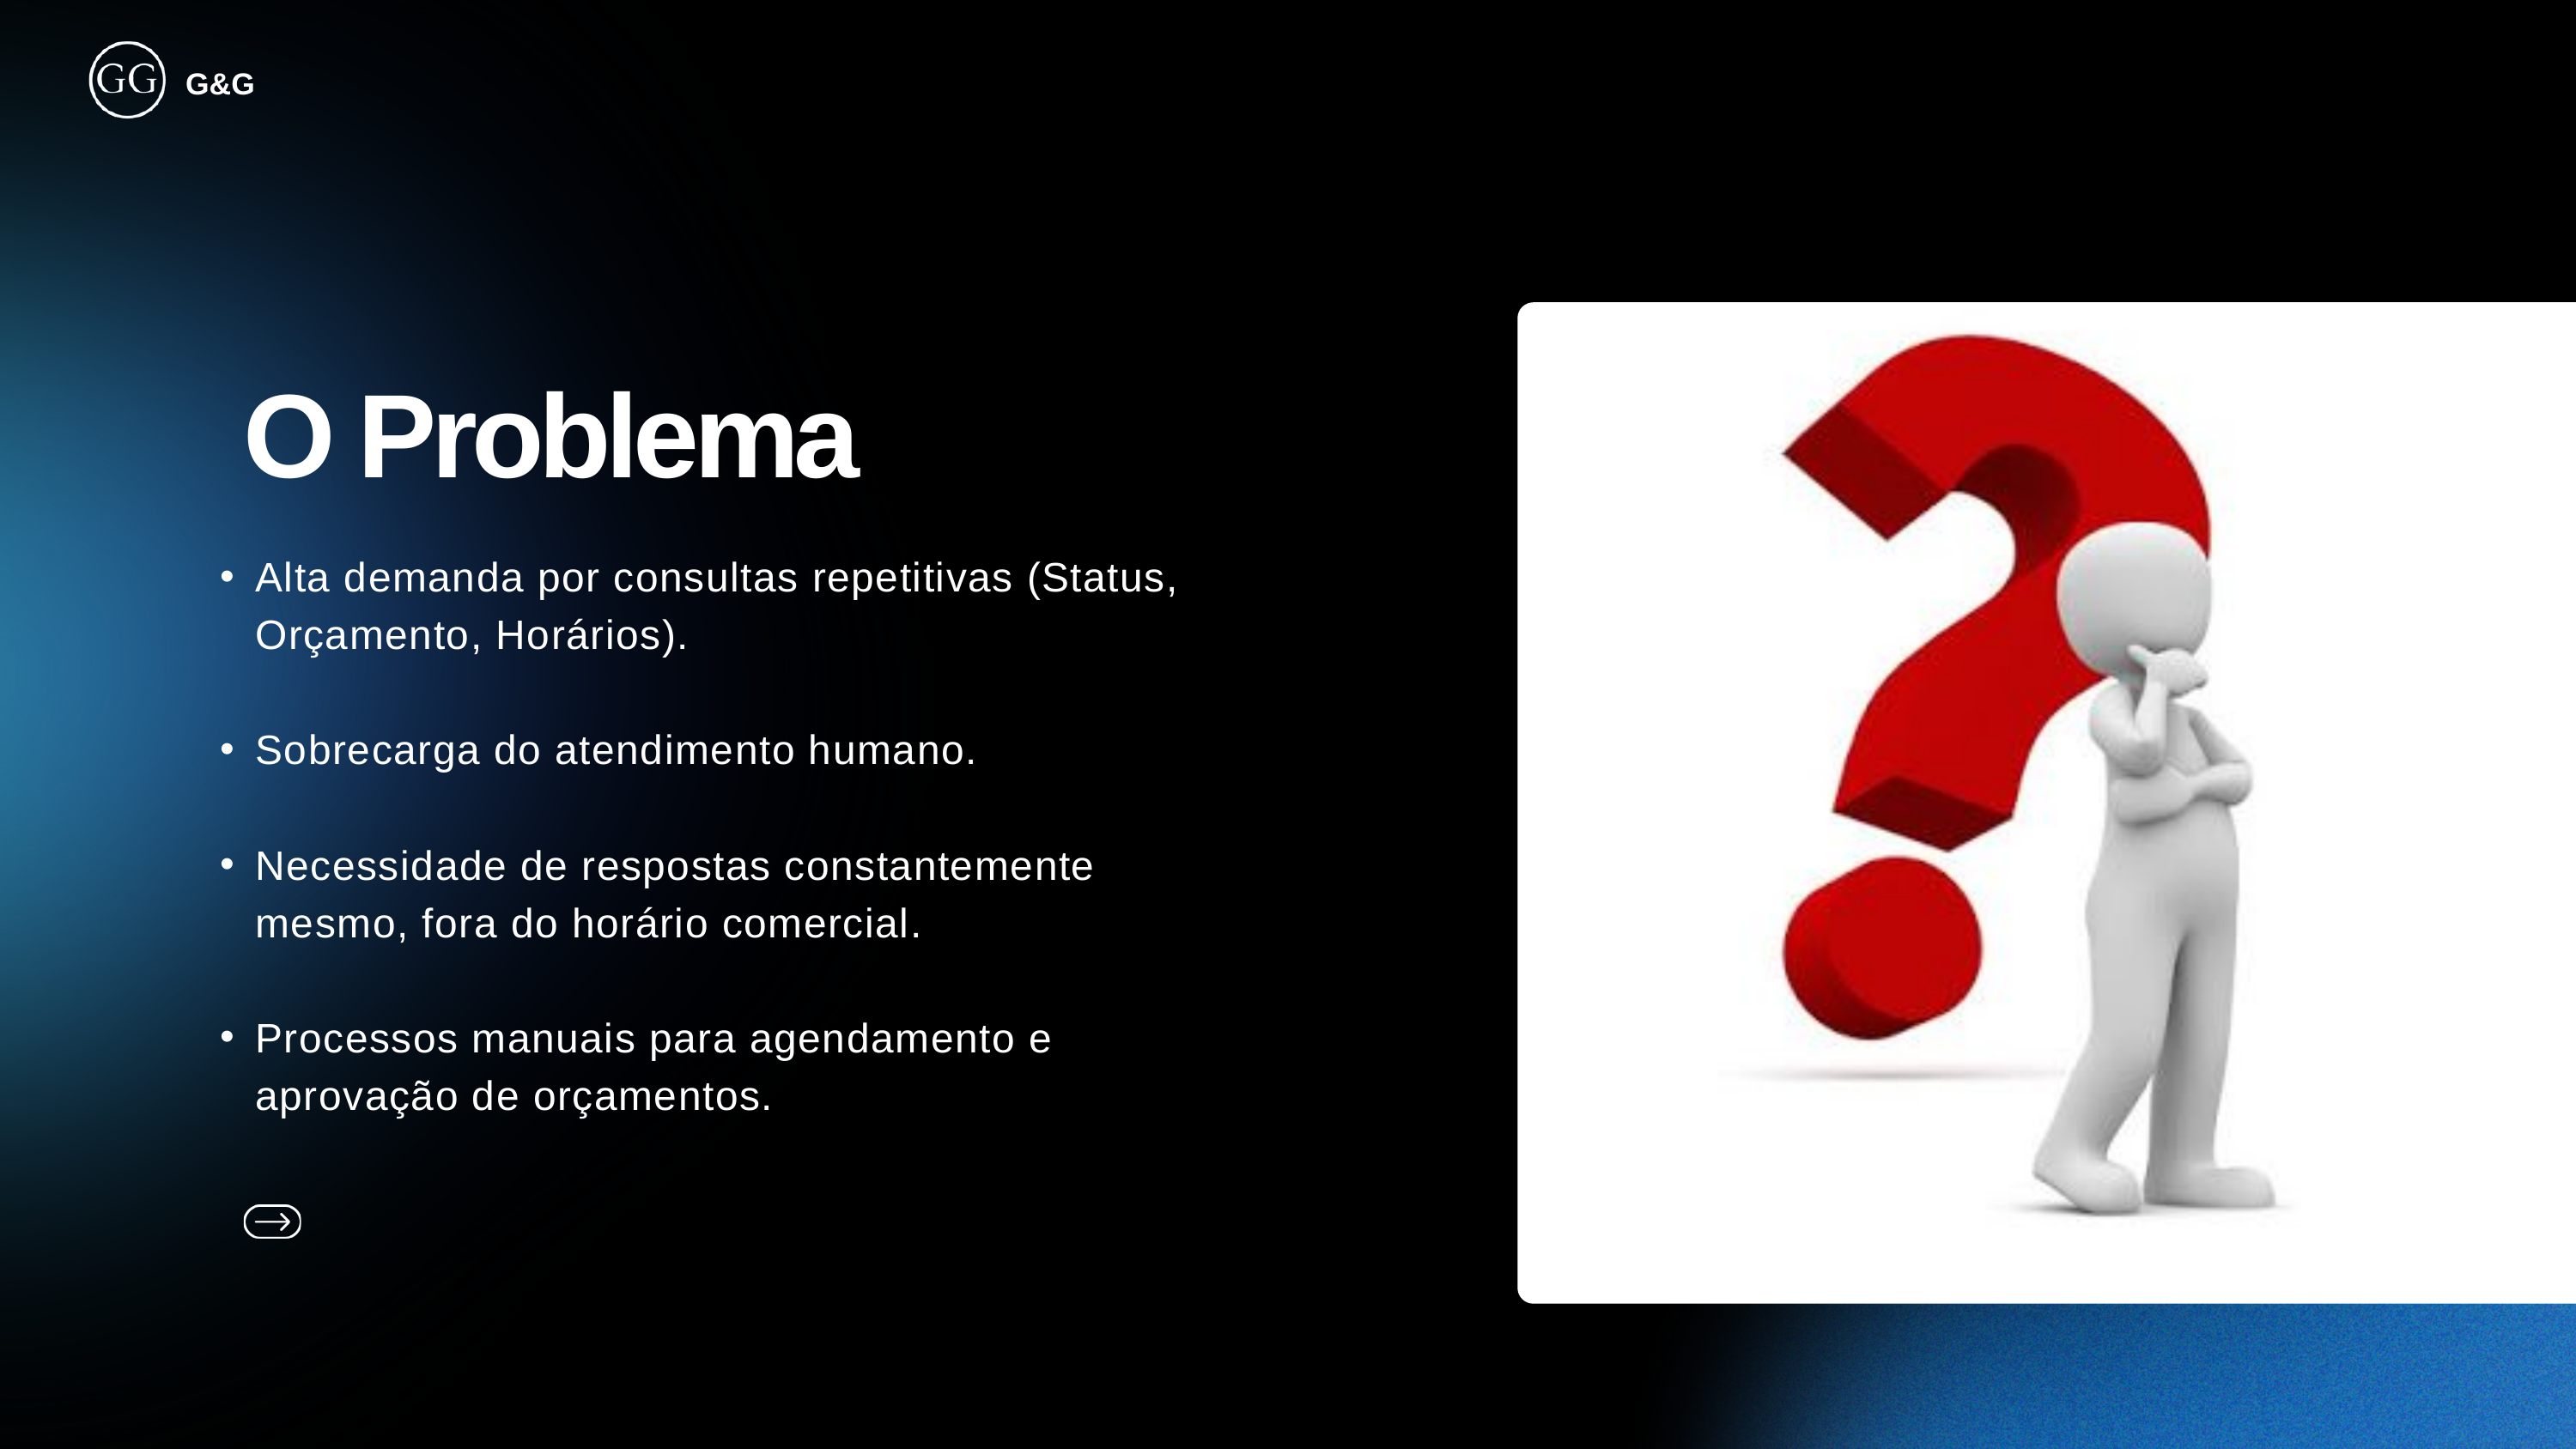

G&G

O Problema
Alta demanda por consultas repetitivas (Status, Orçamento, Horários).

Sobrecarga do atendimento humano.

Necessidade de respostas constantemente mesmo, fora do horário comercial.

Processos manuais para agendamento e aprovação de orçamentos.